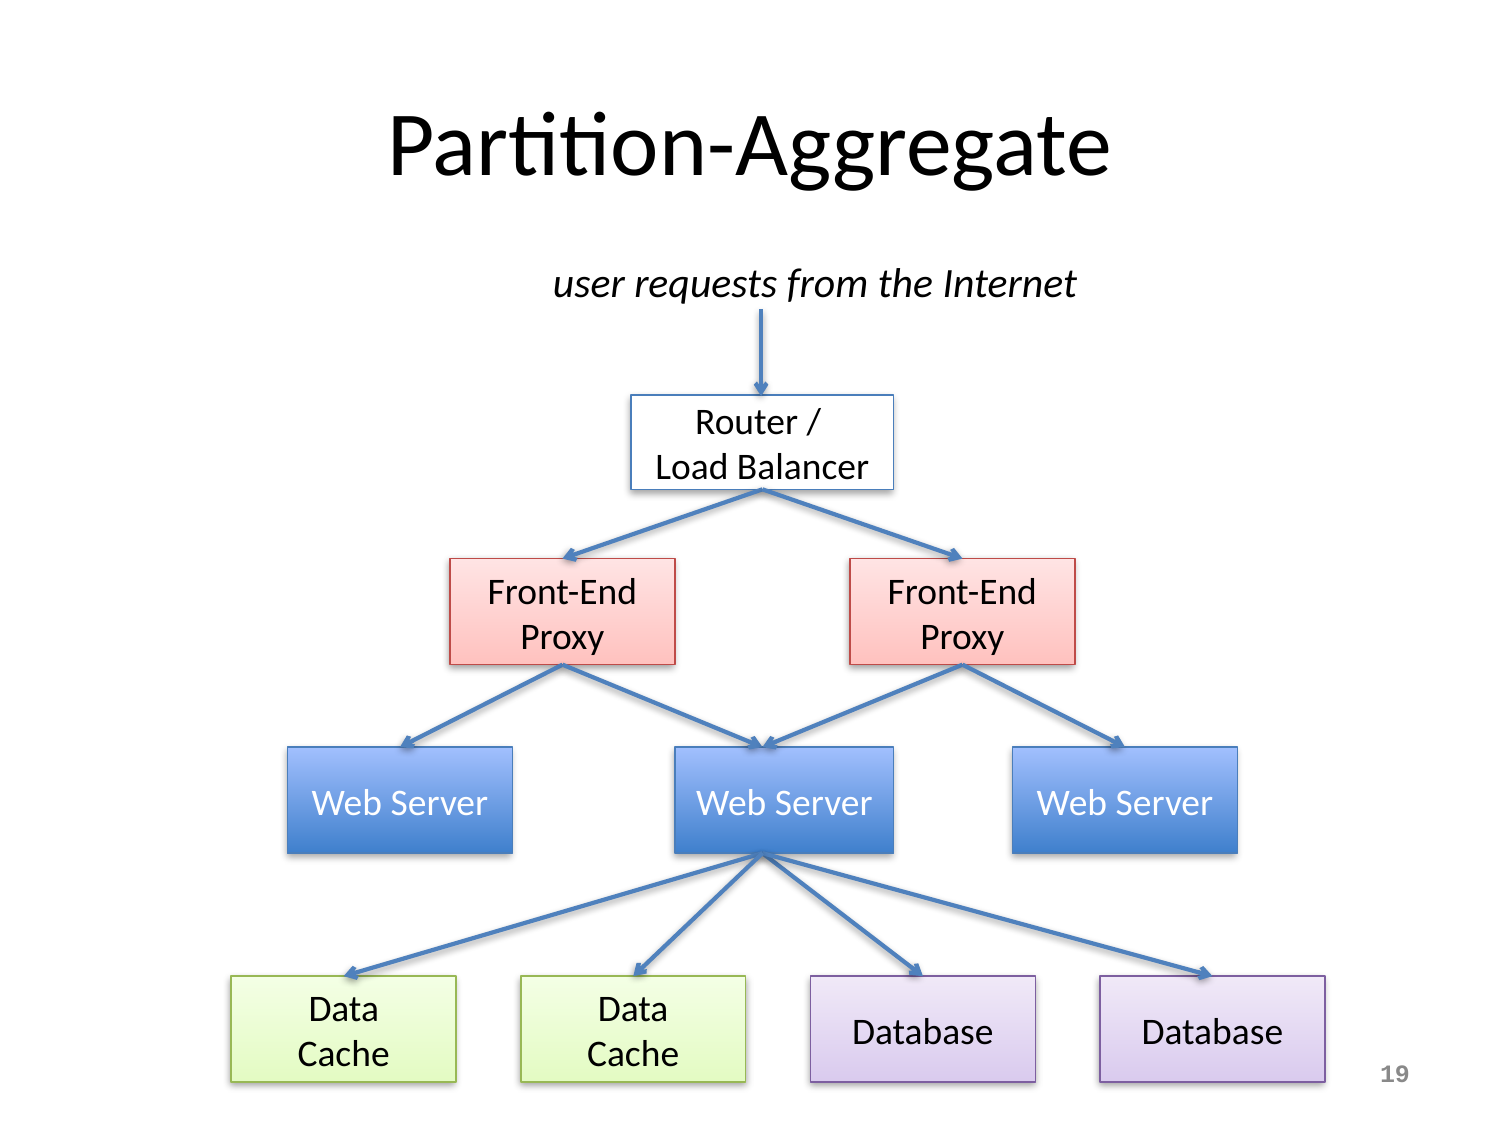

# Partition-Aggregate
user requests from the Internet
Router /
Load Balancer
Front-End
Proxy
Front-End
Proxy
Web Server
Web Server
Web Server
Data
Cache
Data
Cache
Database
Database
19